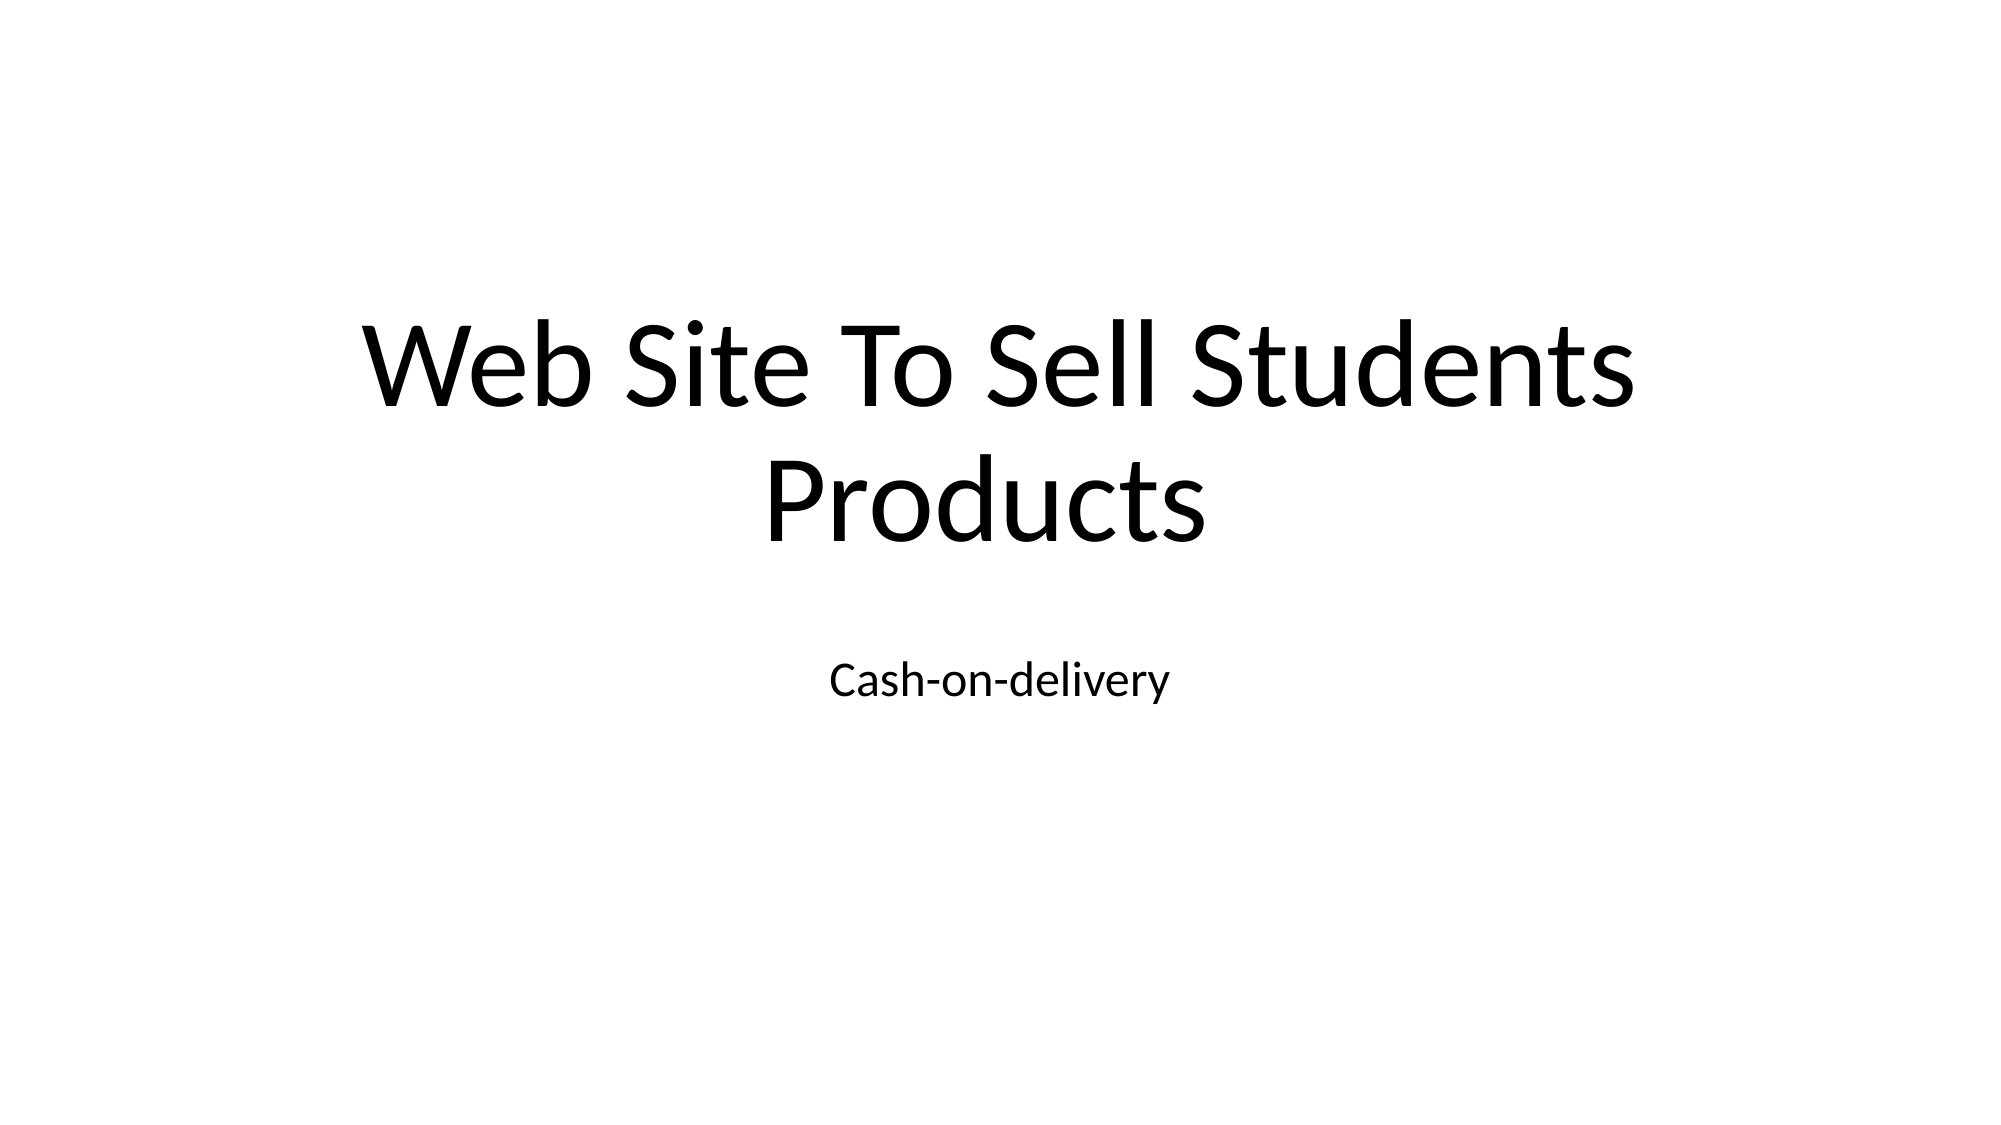

# Web Site To Sell Students Products
Cash-on-delivery